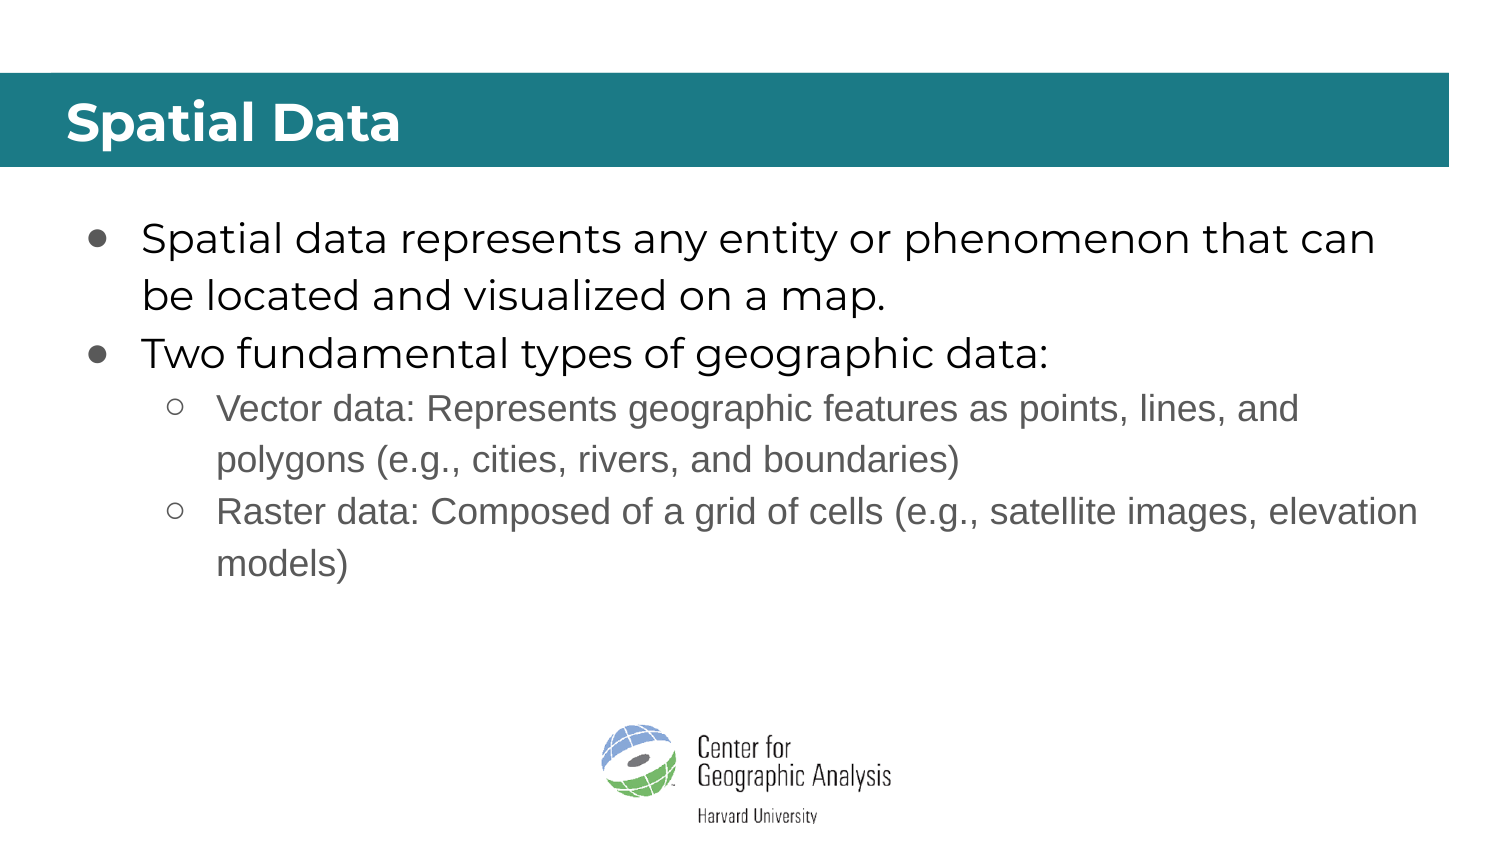

# Spatial Data
Spatial data represents any entity or phenomenon that can be located and visualized on a map.
Two fundamental types of geographic data:
Vector data: Represents geographic features as points, lines, and polygons (e.g., cities, rivers, and boundaries)
Raster data: Composed of a grid of cells (e.g., satellite images, elevation models)